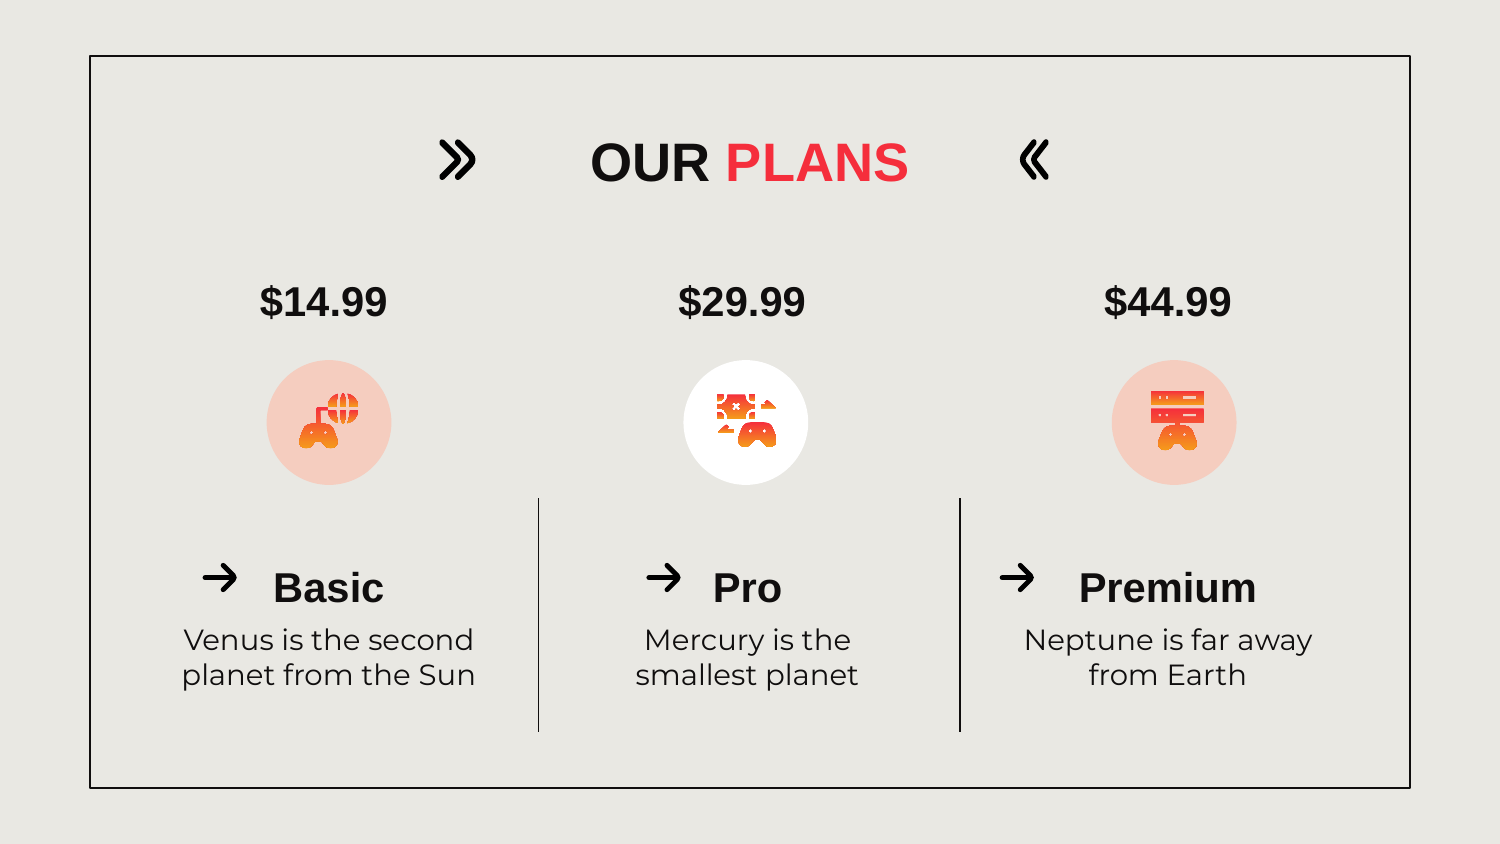

OUR PLANS

$29.99
$44.99
# $14.99

Basic
Pro
Premium

Venus is the second planet from the Sun
Mercury is the smallest planet
Neptune is far away from Earth